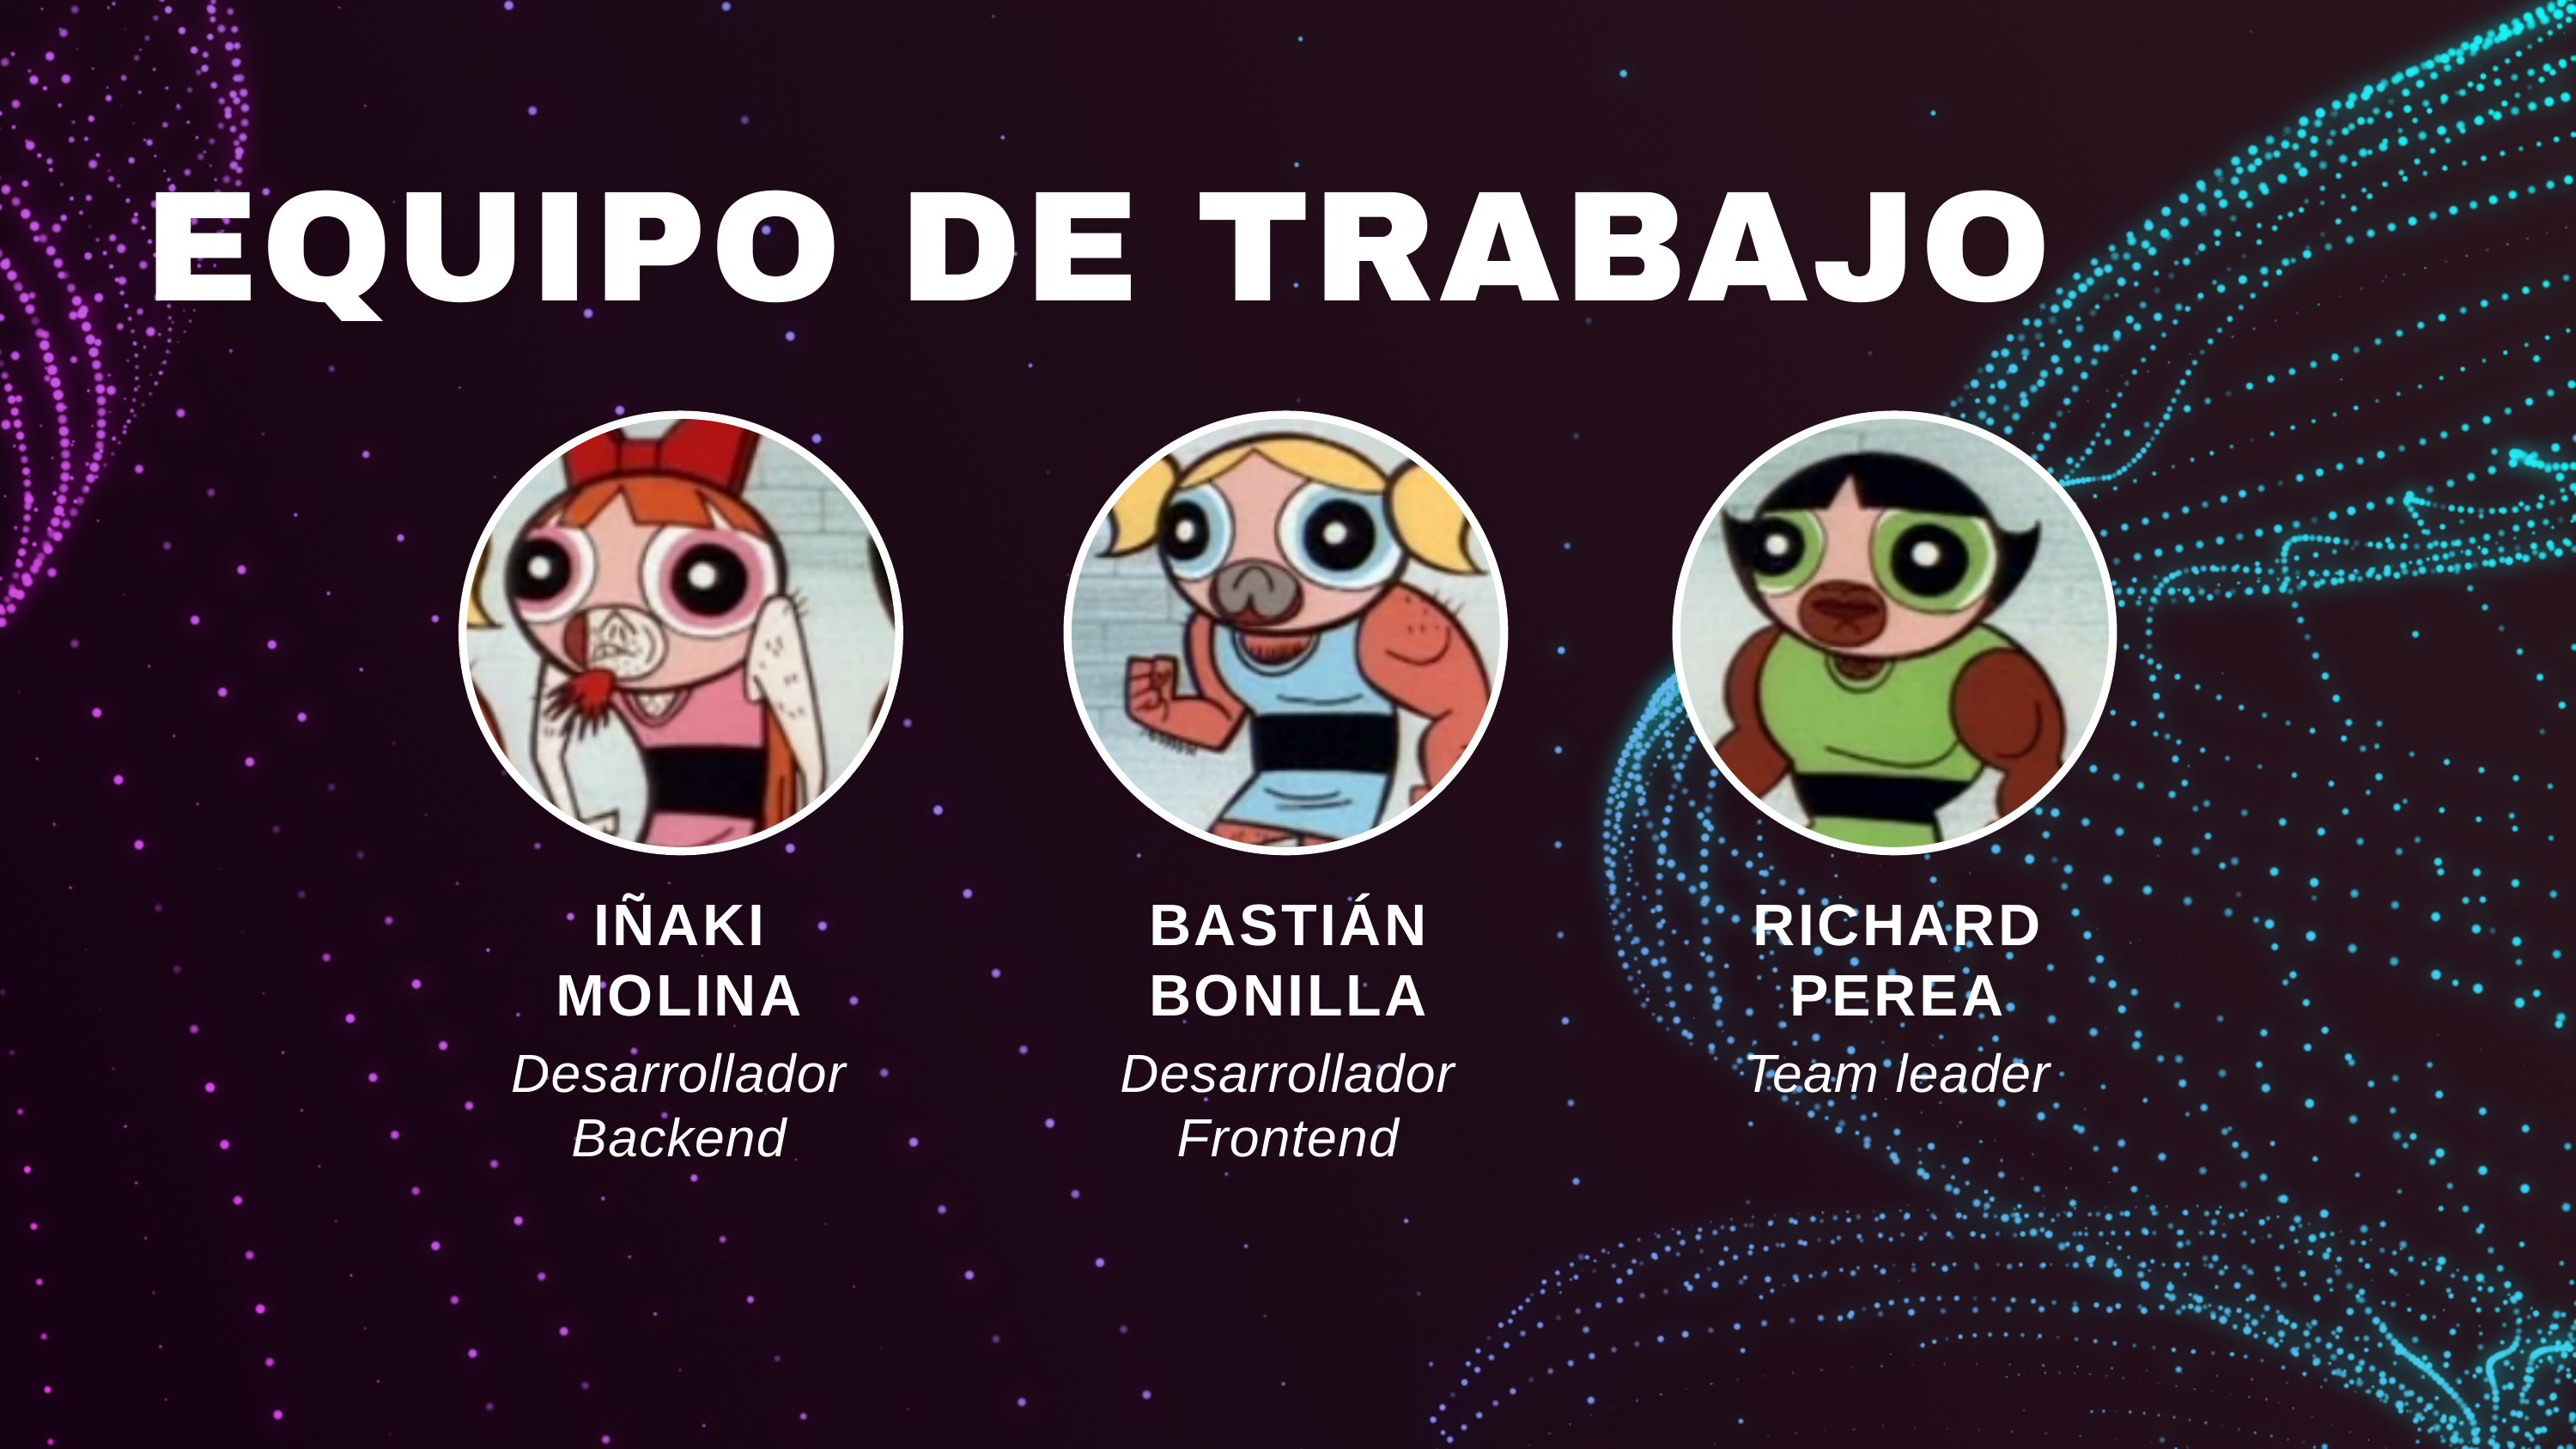

EQUIPO DE TRABAJO

IÑAKI
MOLINA
BASTIÁN
BONILLA
RICHARD
PEREA
Desarrollador Backend
Desarrollador Frontend
Team leader